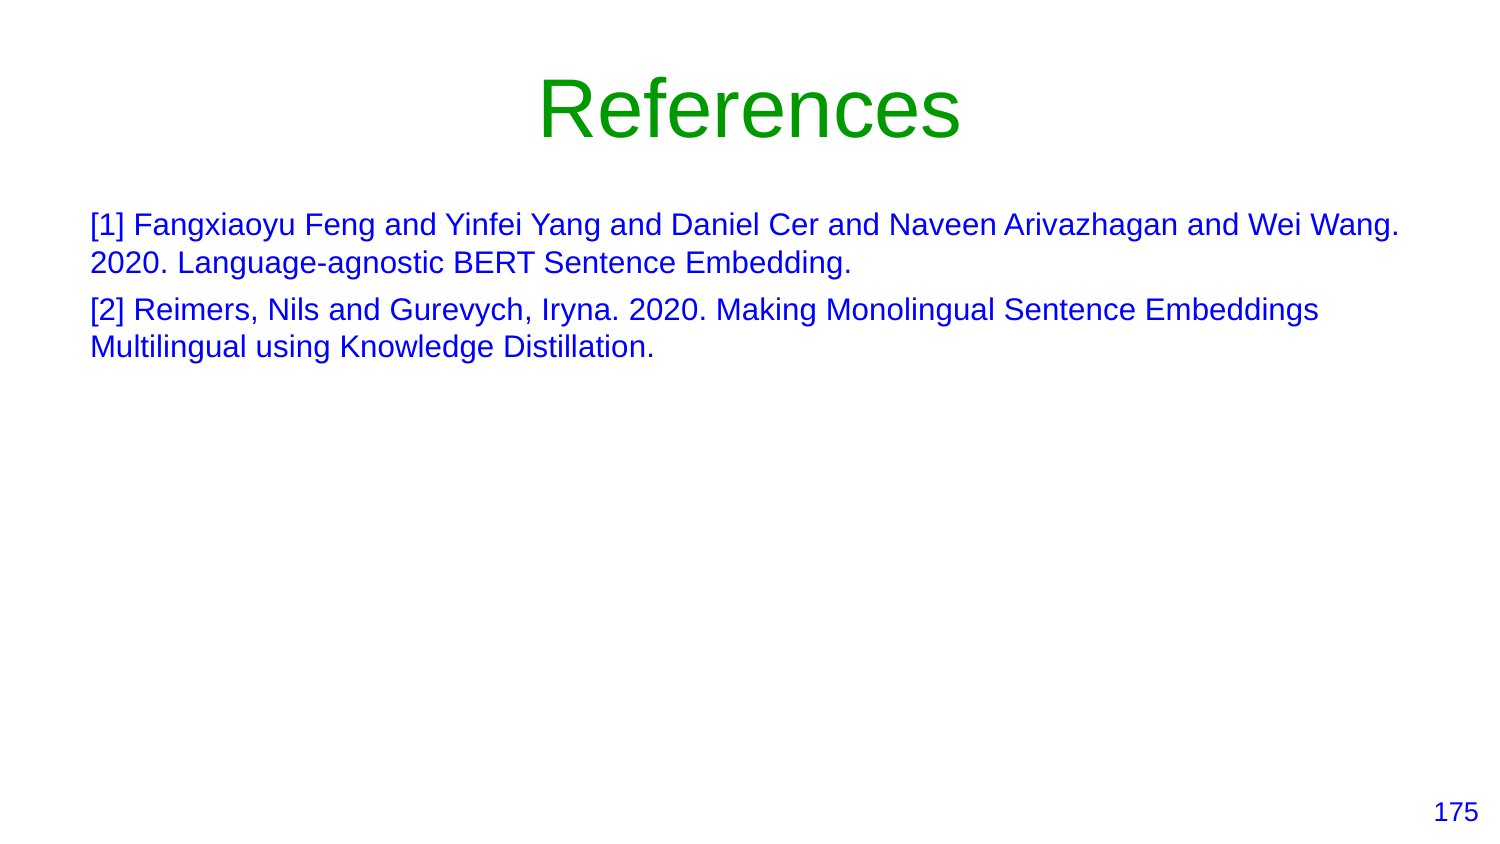

# References
[1] Fangxiaoyu Feng and Yinfei Yang and Daniel Cer and Naveen Arivazhagan and Wei Wang. 2020. Language-agnostic BERT Sentence Embedding.
[2] Reimers, Nils and Gurevych, Iryna. 2020. Making Monolingual Sentence Embeddings Multilingual using Knowledge Distillation.

175